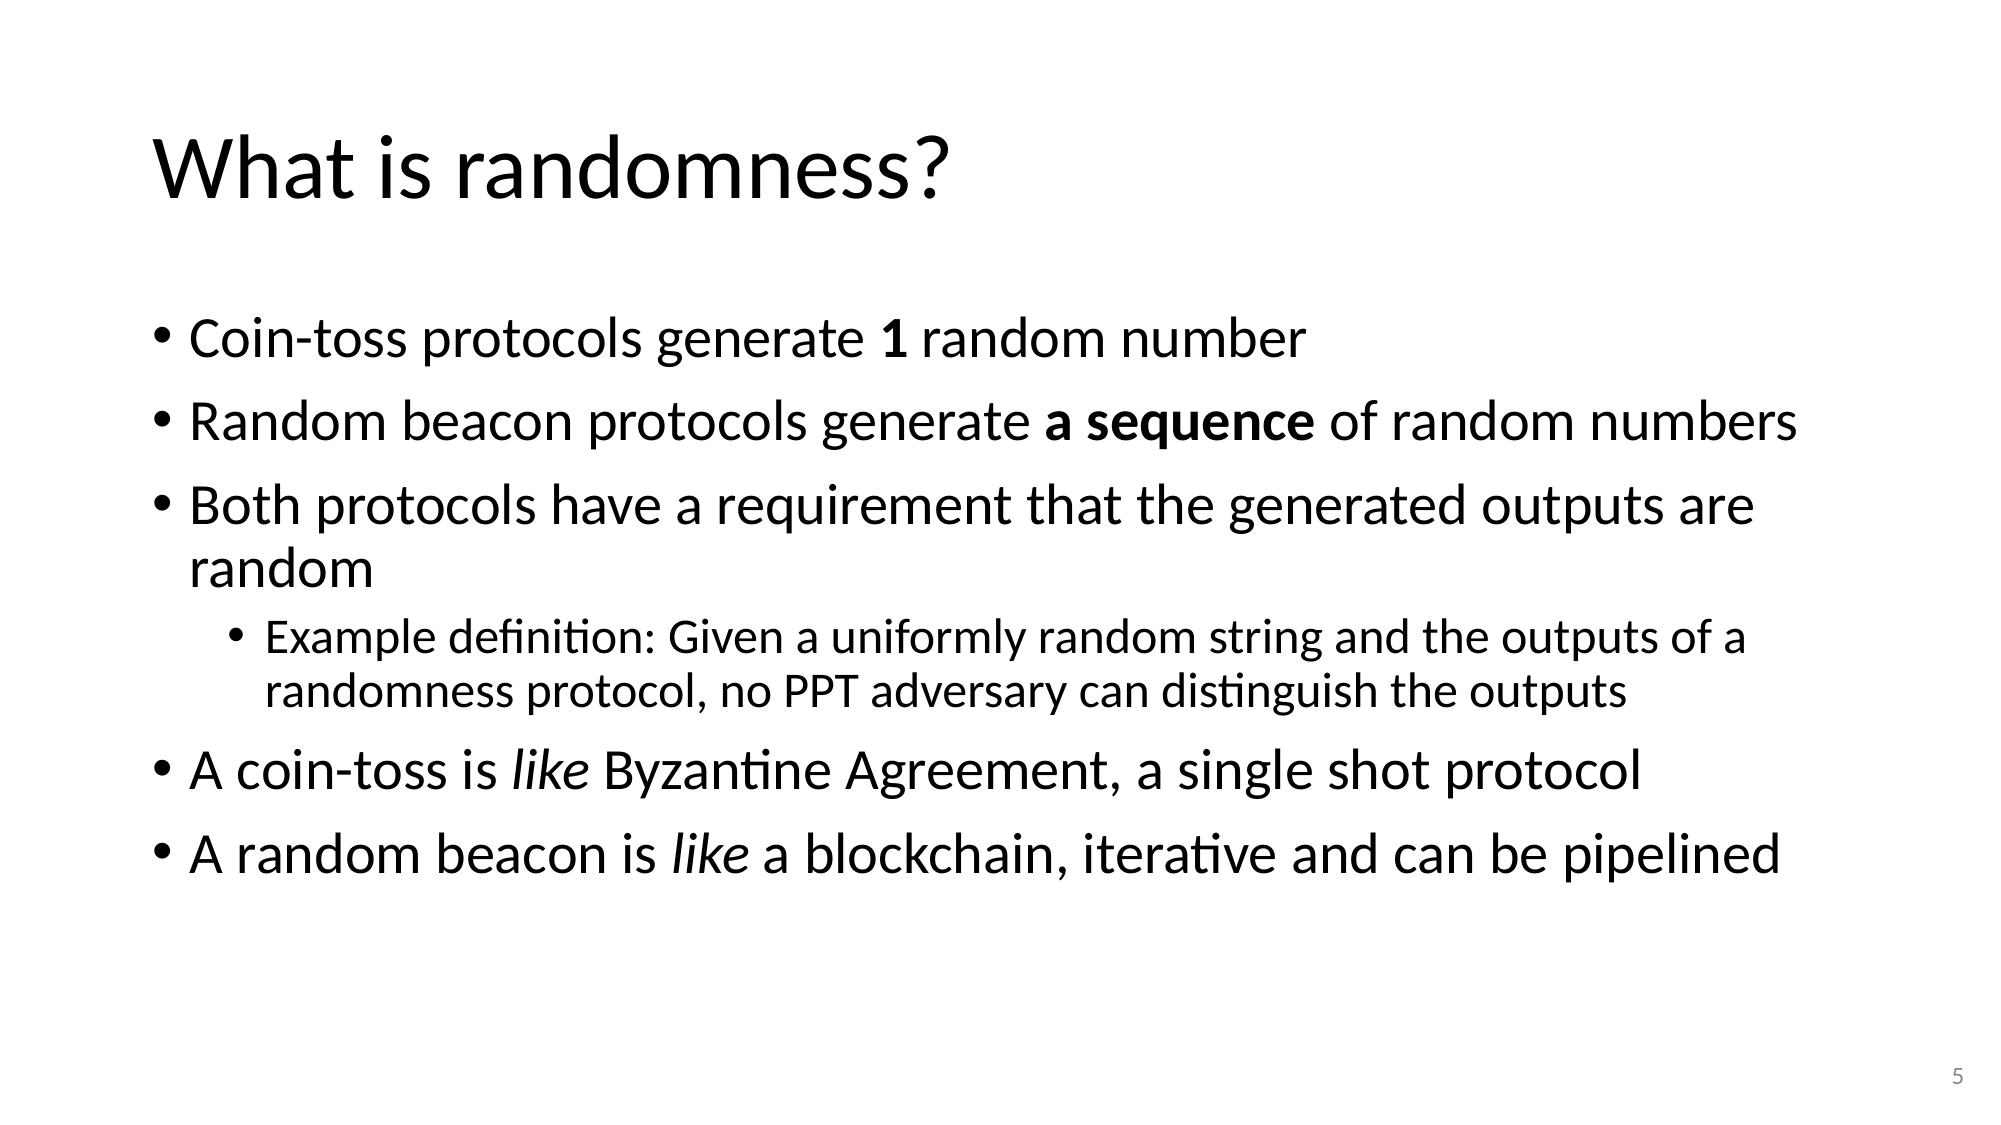

# What is randomness?
Coin-toss protocols generate 1 random number
Random beacon protocols generate a sequence of random numbers
Both protocols have a requirement that the generated outputs are random
Example definition: Given a uniformly random string and the outputs of a randomness protocol, no PPT adversary can distinguish the outputs
A coin-toss is like Byzantine Agreement, a single shot protocol
A random beacon is like a blockchain, iterative and can be pipelined
5